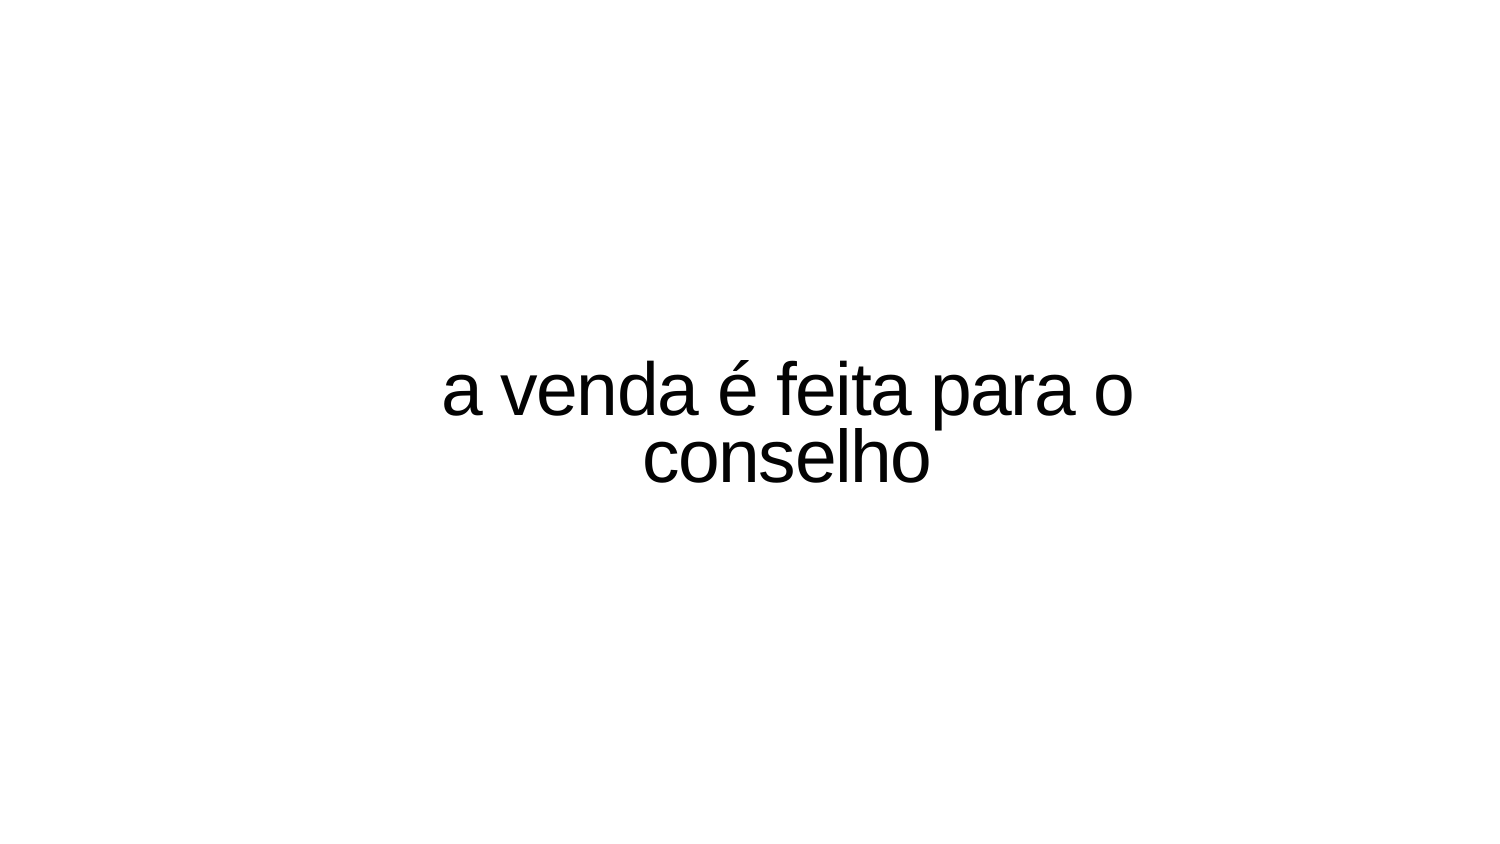

a venda é feita para o conselho